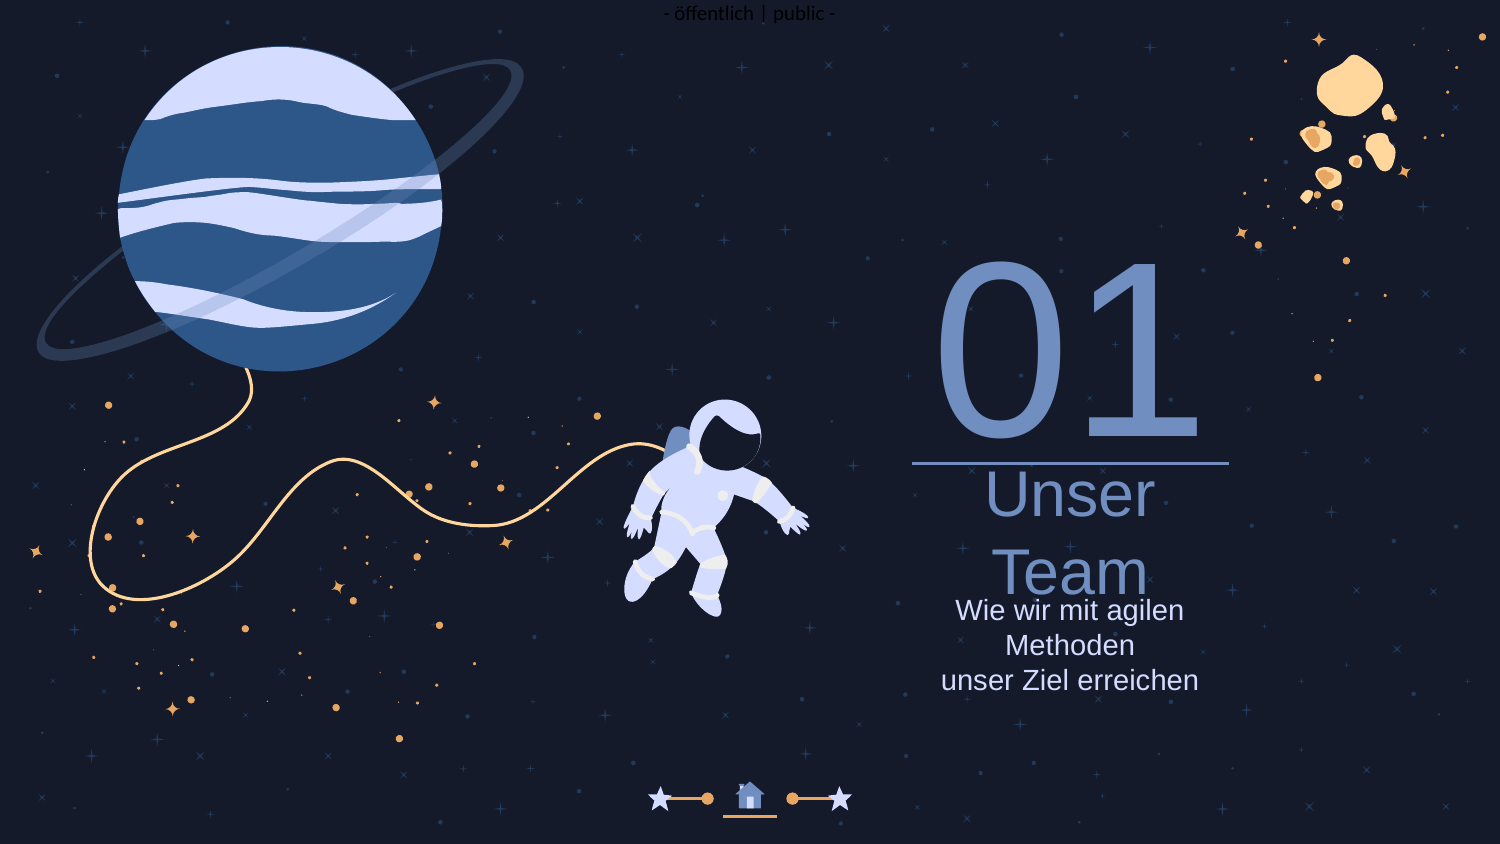

01
# Unser Team
Wie wir mit agilen Methoden
unser Ziel erreichen